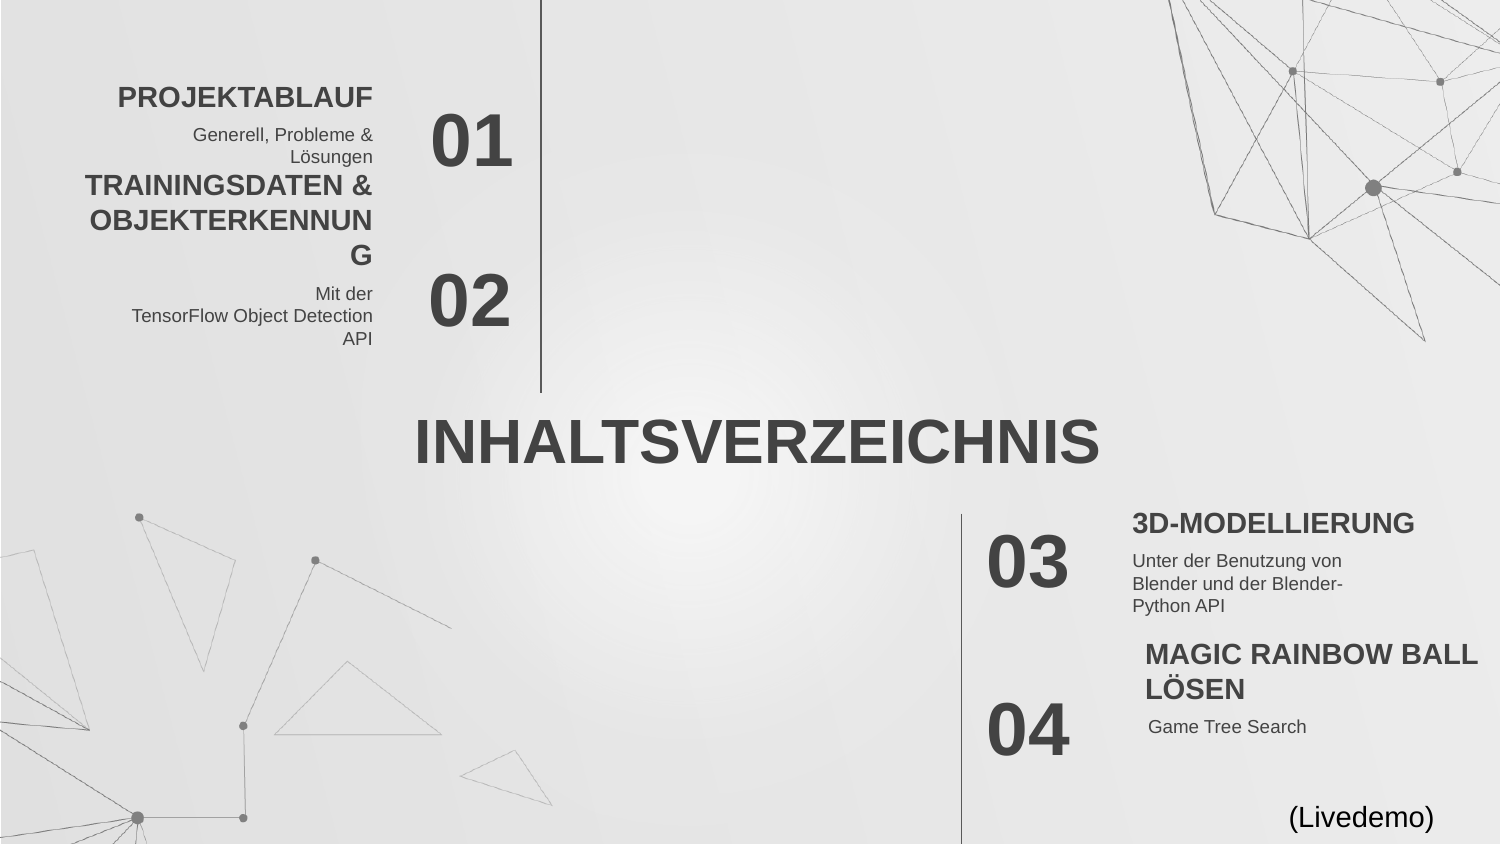

PROJEKTABLAUF
01
Generell, Probleme & Lösungen
TRAININGSDATEN & OBJEKTERKENNUNG
02
Mit der
TensorFlow Object Detection API
# INHALTSVERZEICHNIS
3D-MODELLIERUNG
03
Unter der Benutzung von Blender und der Blender-Python API
MAGIC RAINBOW BALL LÖSEN
04
   Game Tree Search
(Livedemo)